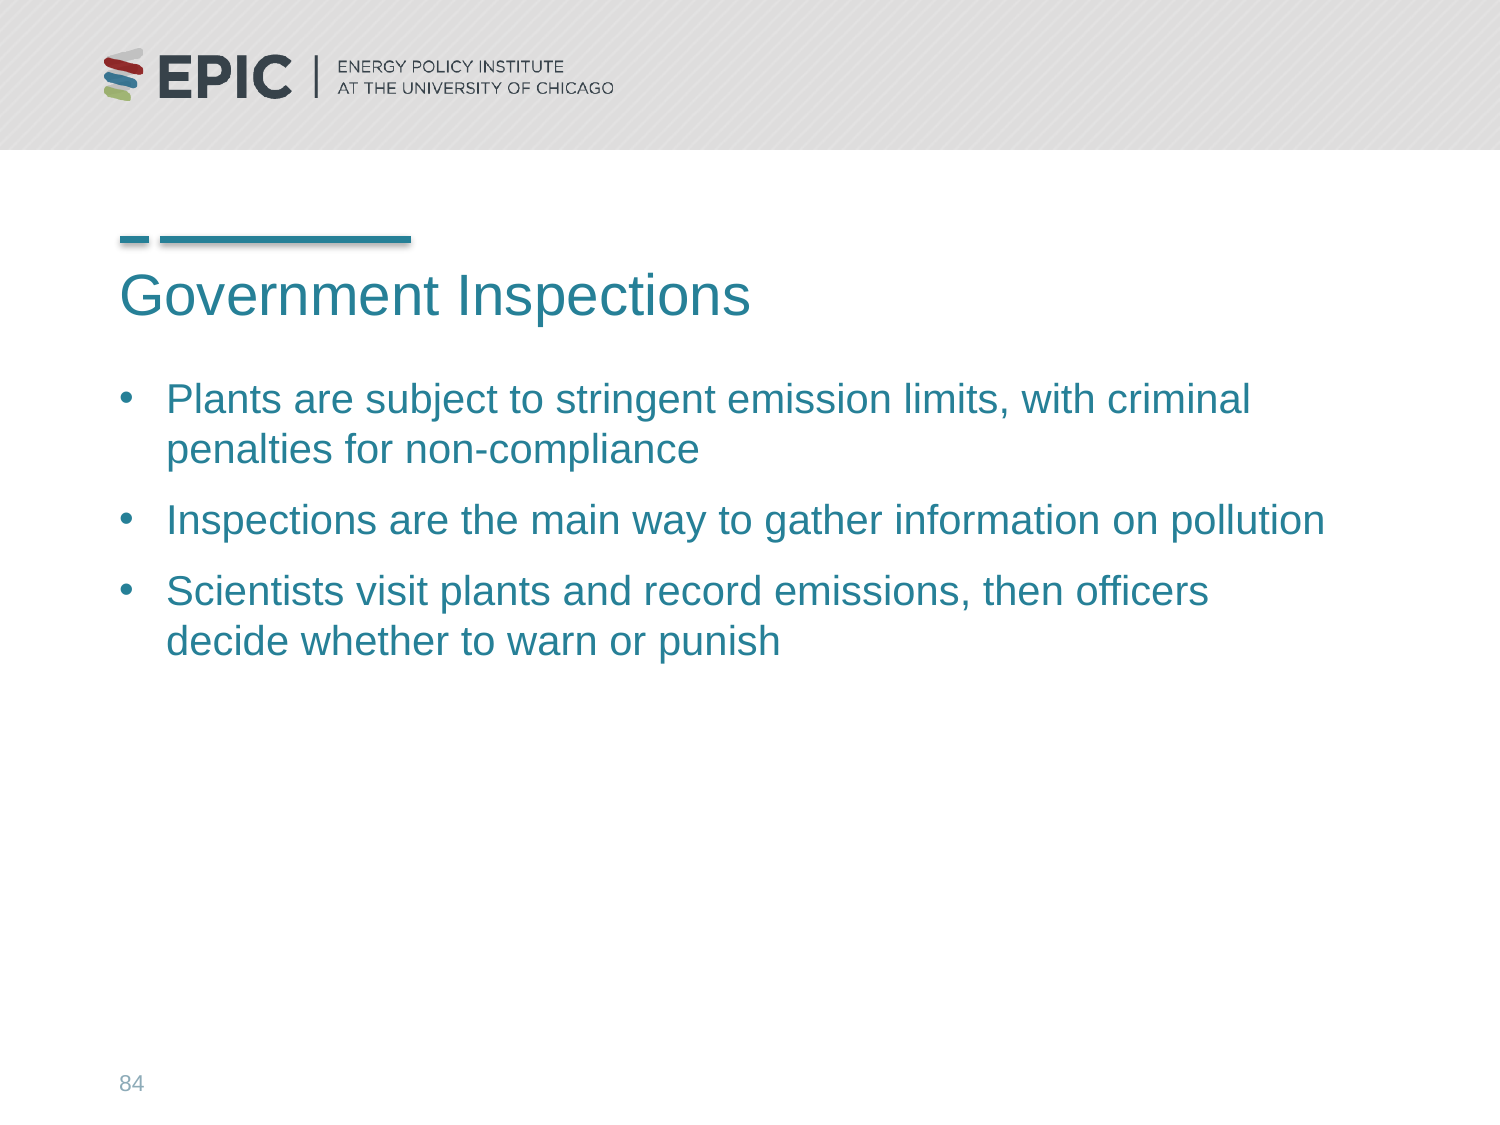

# Government Inspections
Plants are subject to stringent emission limits, with criminal penalties for non-compliance
Inspections are the main way to gather information on pollution
Scientists visit plants and record emissions, then officers decide whether to warn or punish

84